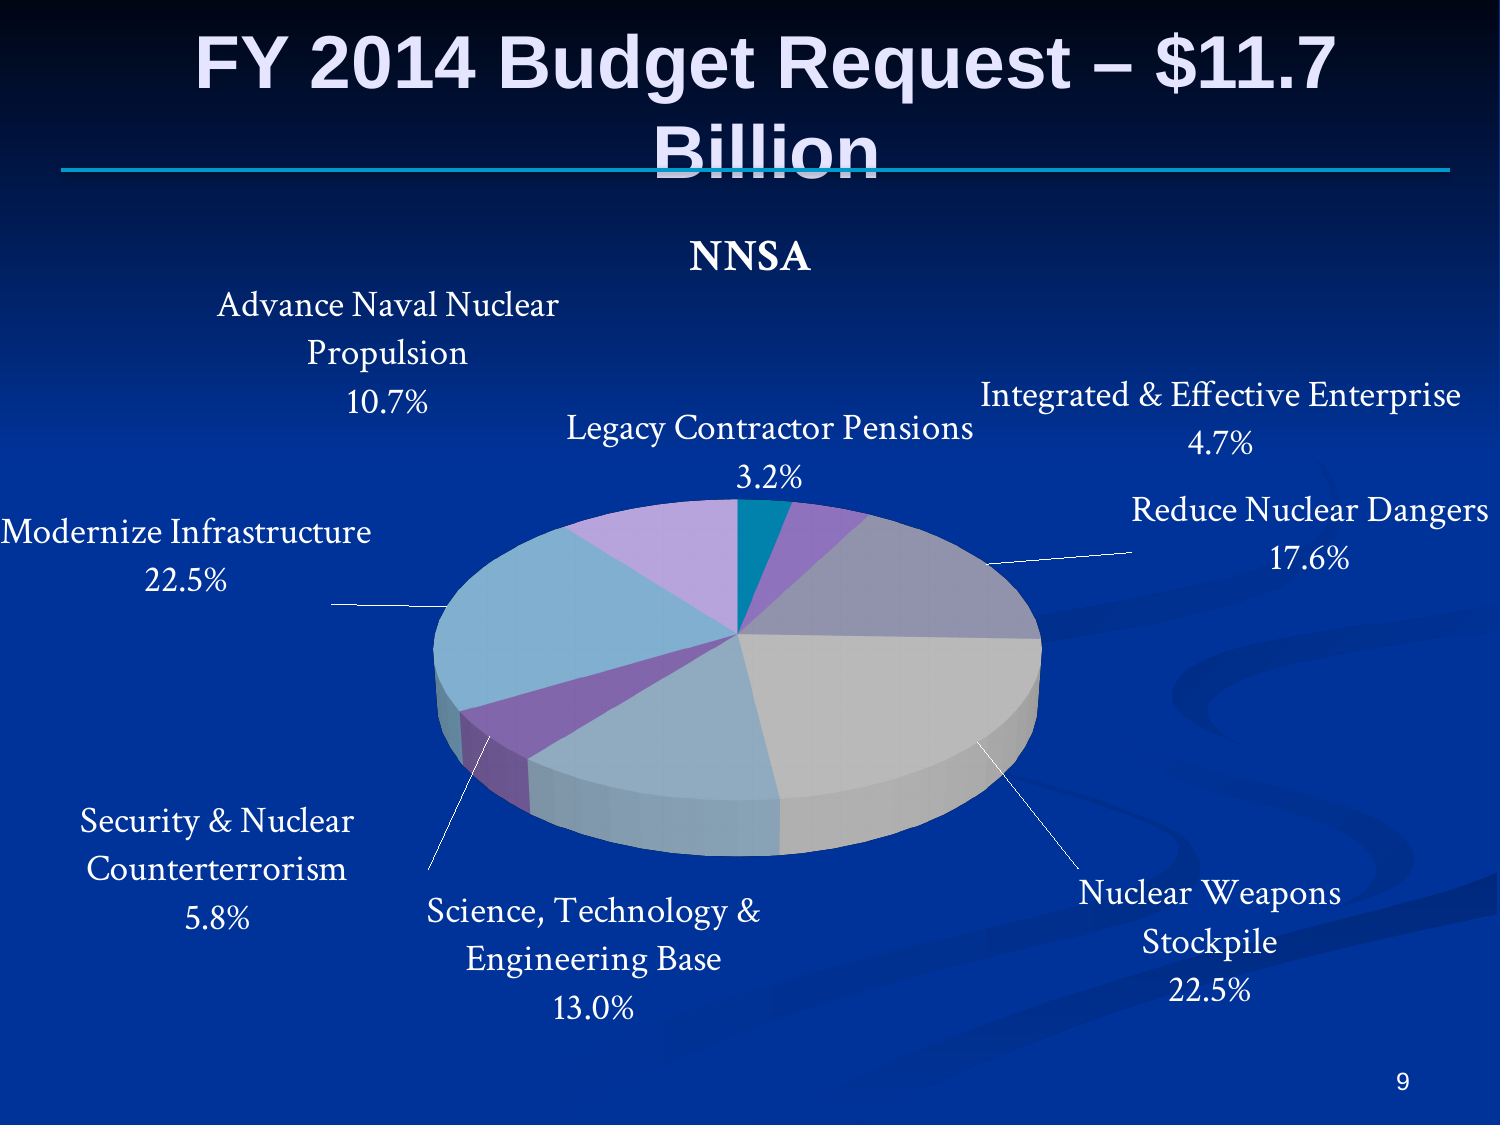

FY 2014 Budget Request – $11.7 Billion

[unsupported chart]

9
9